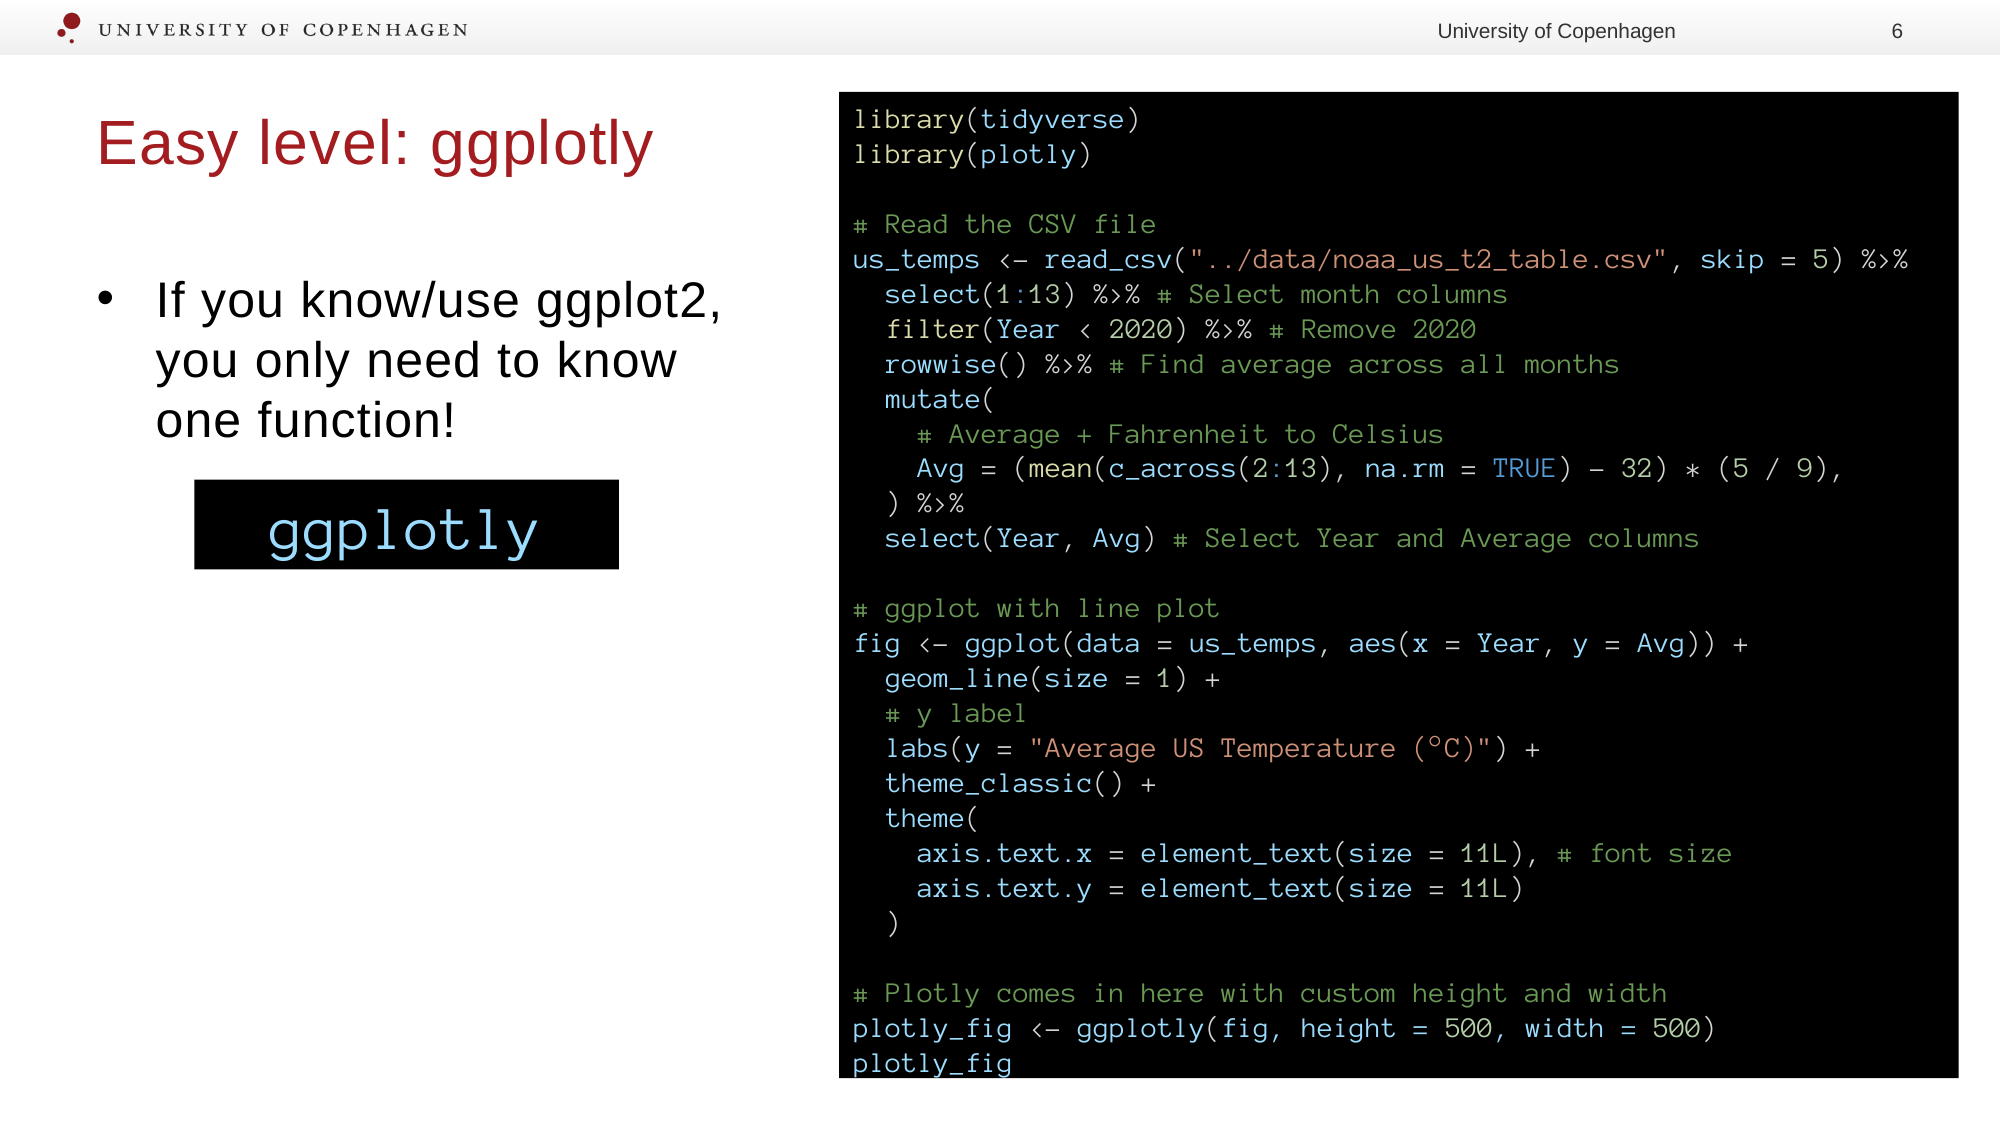

University of Copenhagen

6
library(tidyverse)
library(plotly)
# Read the CSV file
us_temps <- read_csv("../data/noaa_us_t2_table.csv", skip = 5) %>%
  select(1:13) %>% # Select month columns
  filter(Year < 2020) %>% # Remove 2020
  rowwise() %>% # Find average across all months
  mutate(
    # Average + Fahrenheit to Celsius
    Avg = (mean(c_across(2:13), na.rm = TRUE) - 32) * (5 / 9),
  ) %>%
  select(Year, Avg) # Select Year and Average columns
# ggplot with line plot
fig <- ggplot(data = us_temps, aes(x = Year, y = Avg)) +
  geom_line(size = 1) +
  # y label
  labs(y = "Average US Temperature (°C)") +
  theme_classic() +
  theme(
    axis.text.x = element_text(size = 11L), # font size
    axis.text.y = element_text(size = 11L)
  )
# Plotly comes in here with custom height and width
plotly_fig <- ggplotly(fig, height = 500, width = 500)
plotly_fig
# Easy level: ggplotly
If you know/use ggplot2, you only need to know one function!

ggplotly